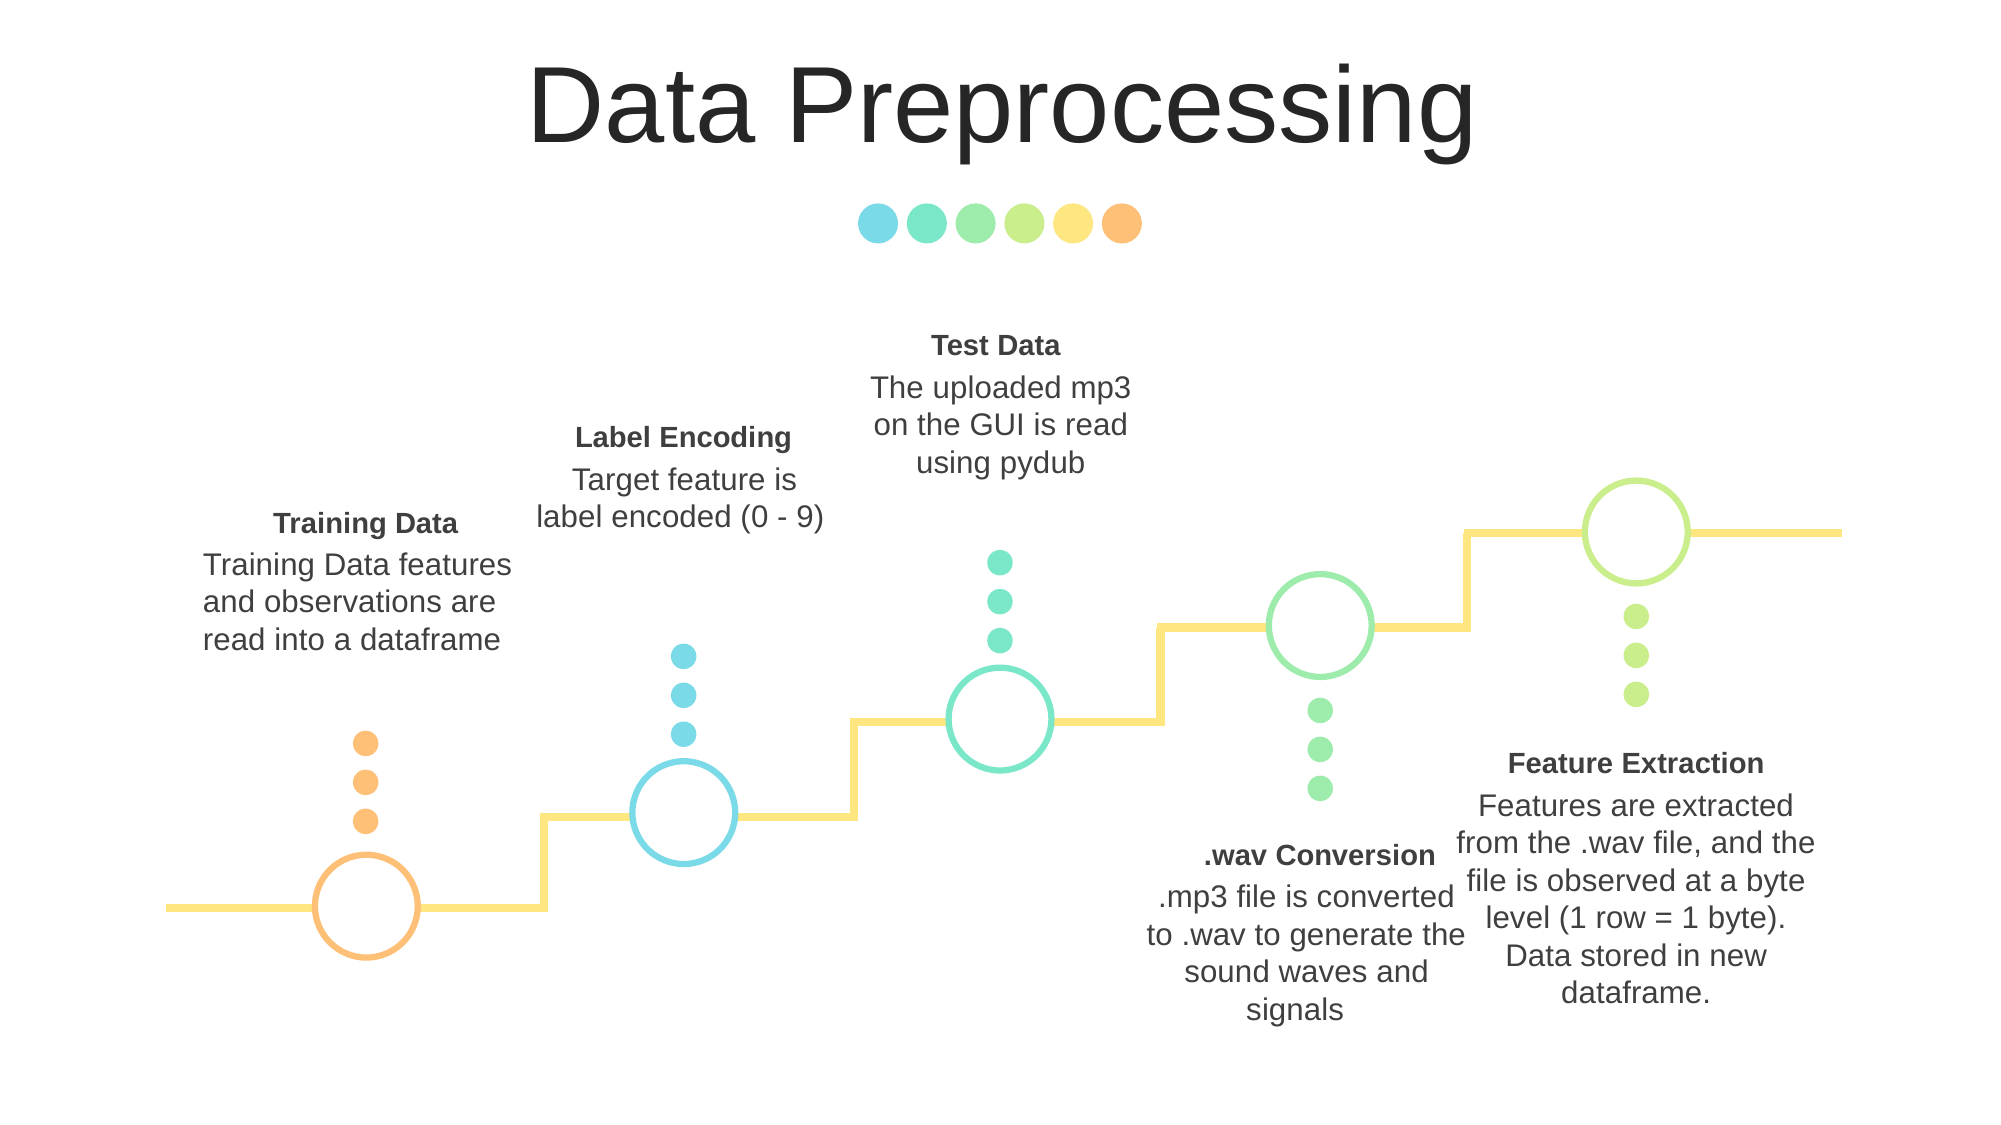

Data Preprocessing
Test Data
The uploaded mp3 on the GUI is read using pydub

Label Encoding
Target feature is label encoded (0 - 9)

Training Data
Training Data features and observations are read into a dataframe

Feature Extraction
Features are extracted from the .wav file, and the file is observed at a byte level (1 row = 1 byte). Data stored in new dataframe.

.wav Conversion
.mp3 file is converted to .wav to generate the sound waves and signals